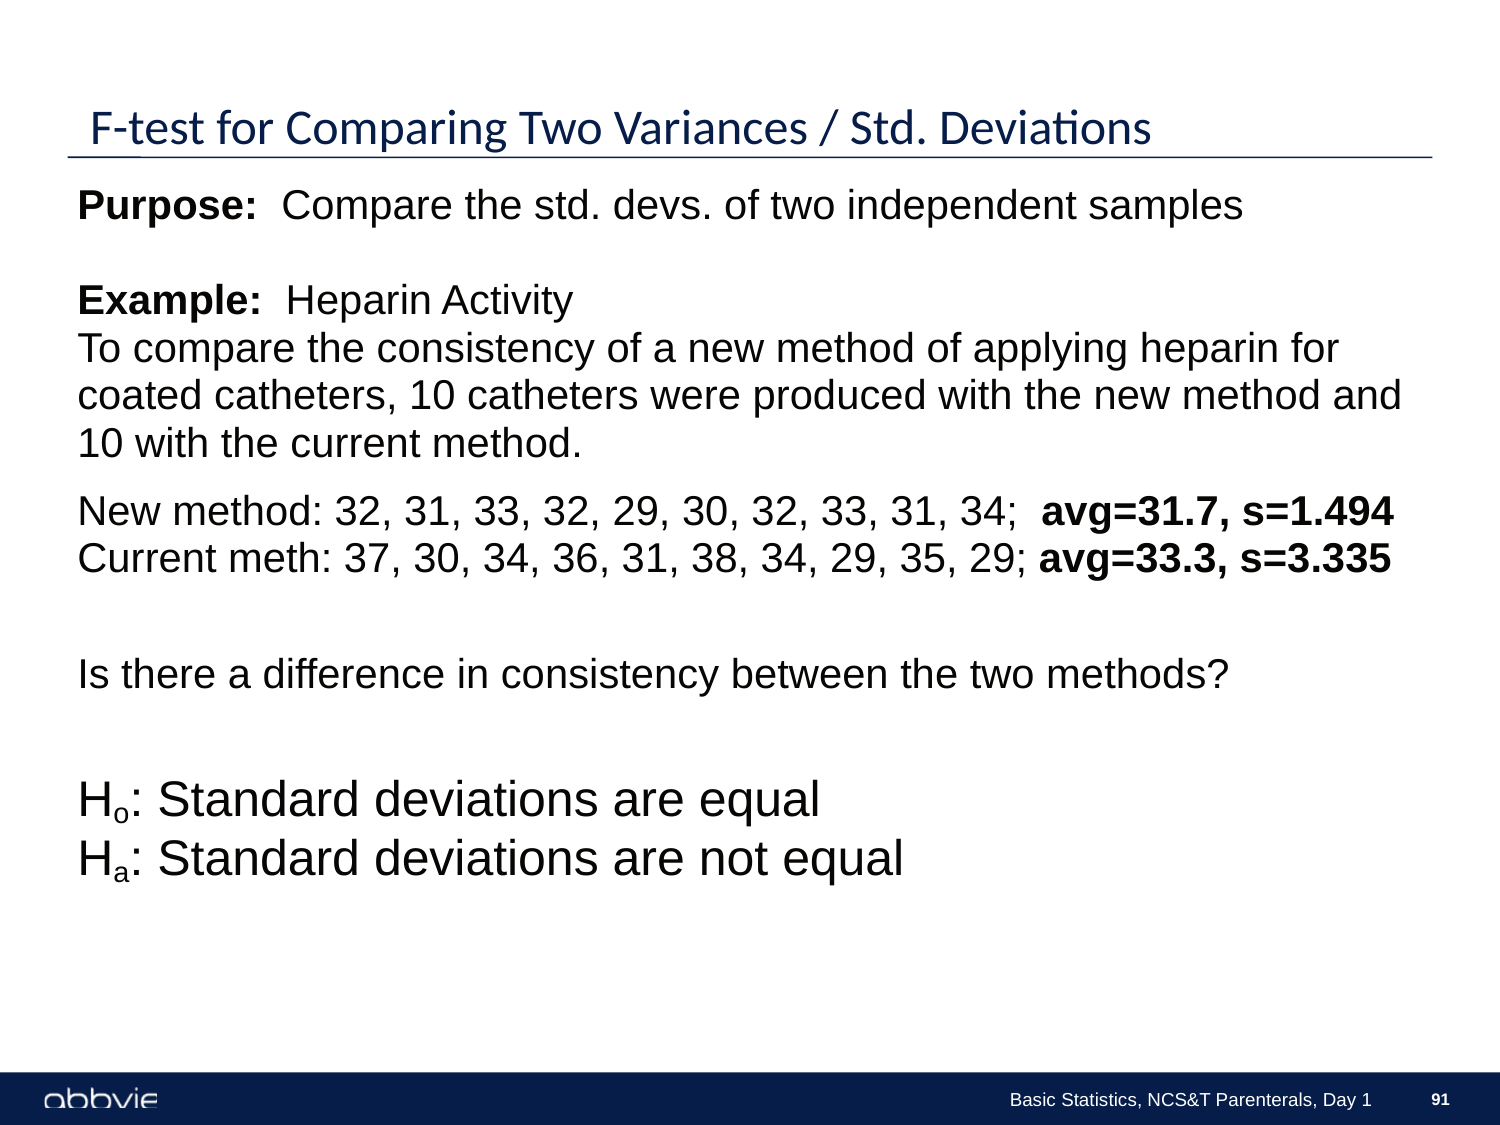

# F-test for Comparing Two Variances / Std. Deviations
Purpose:  Compare the std. devs. of two independent samples
Example:  Heparin Activity
To compare the consistency of a new method of applying heparin for coated catheters, 10 catheters were produced with the new method and 10 with the current method.
New method: 32, 31, 33, 32, 29, 30, 32, 33, 31, 34;  avg=31.7, s=1.494
Current meth: 37, 30, 34, 36, 31, 38, 34, 29, 35, 29; avg=33.3, s=3.335
Is there a difference in consistency between the two methods?
Ho: Standard deviations are equal
Ha: Standard deviations are not equal
Basic Statistics, NCS&T Parenterals, Day 1
91